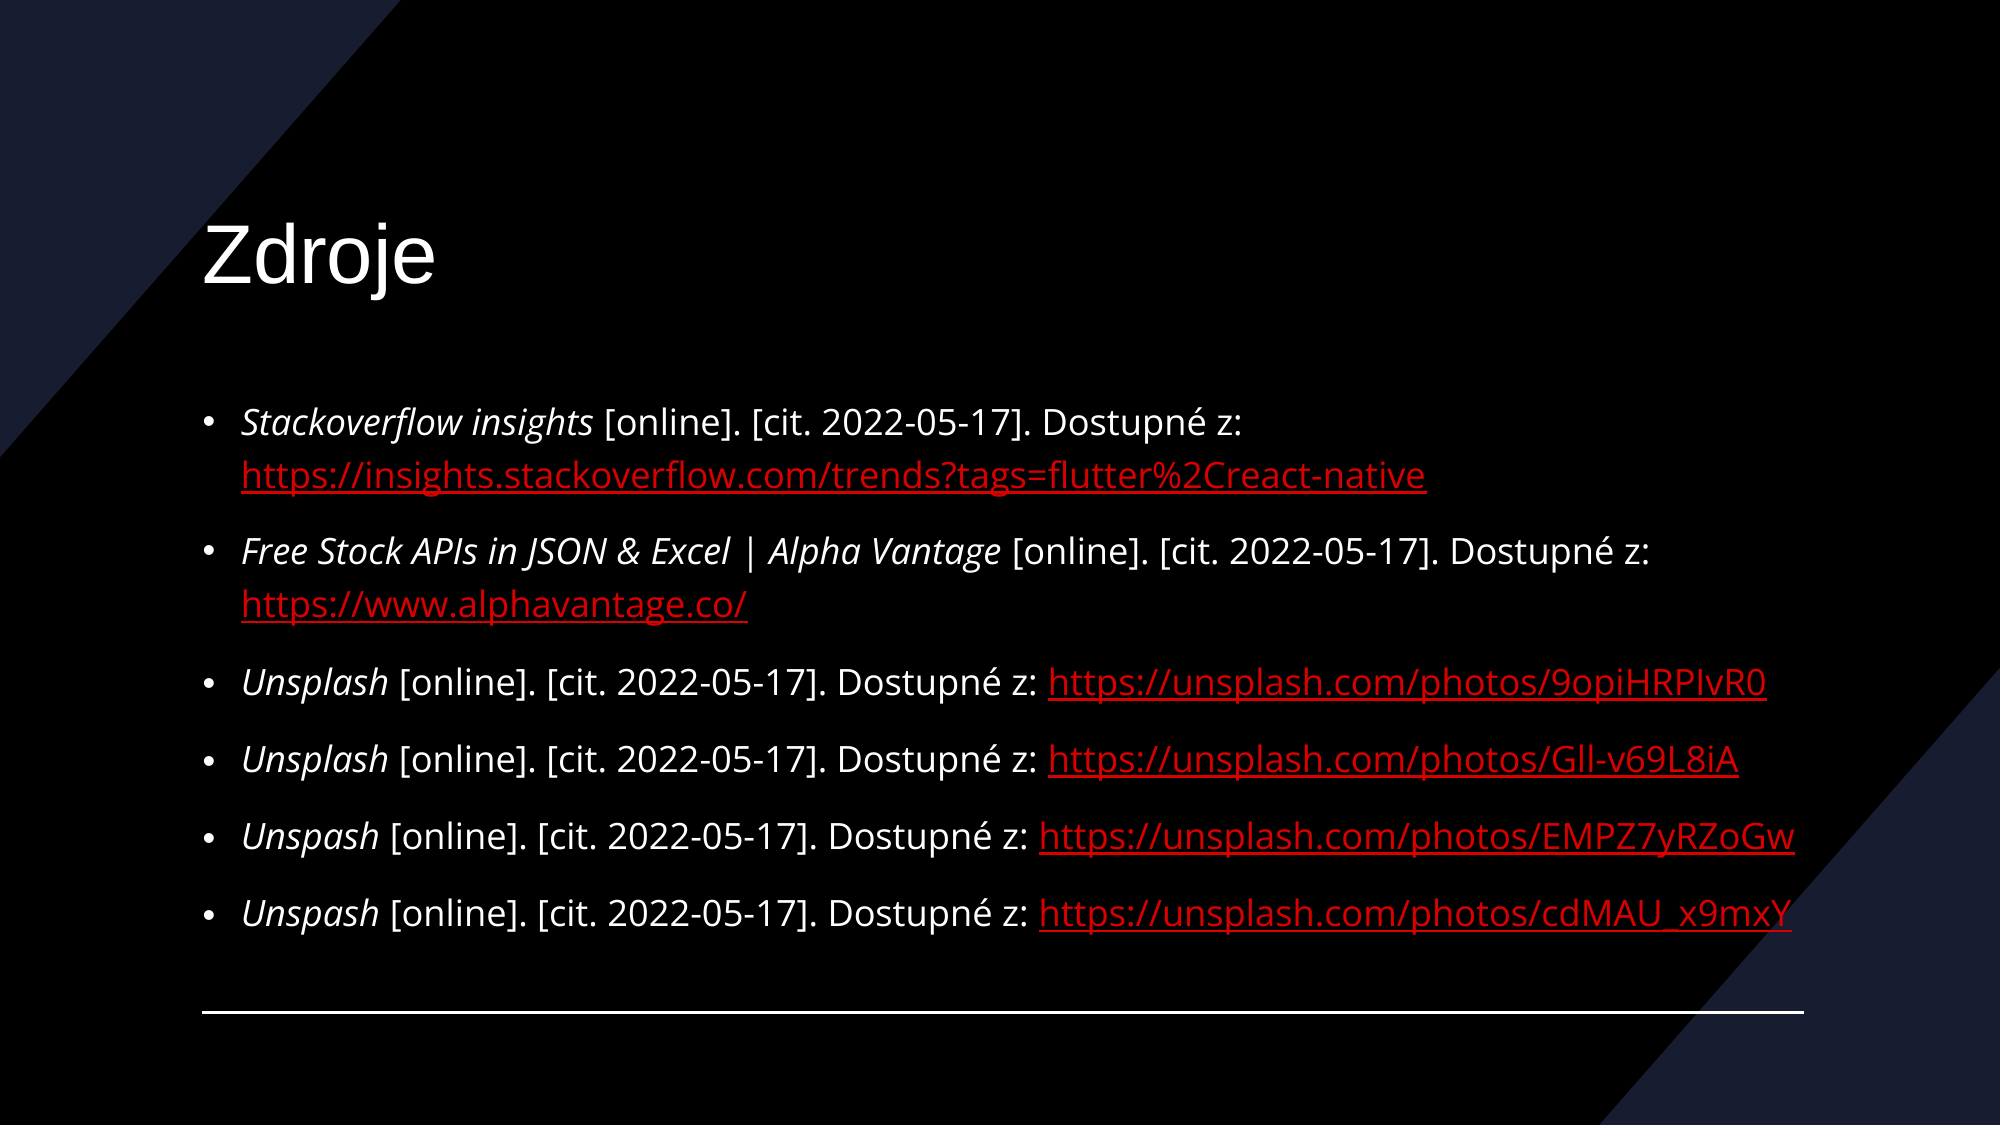

# Zdroje
Stackoverflow insights [online]. [cit. 2022-05-17]. Dostupné z: https://insights.stackoverflow.com/trends?tags=flutter%2Creact-native
Free Stock APIs in JSON & Excel | Alpha Vantage [online]. [cit. 2022-05-17]. Dostupné z: https://www.alphavantage.co/
Unsplash [online]. [cit. 2022-05-17]. Dostupné z: https://unsplash.com/photos/9opiHRPIvR0
Unsplash [online]. [cit. 2022-05-17]. Dostupné z: https://unsplash.com/photos/Gll-v69L8iA
Unspash [online]. [cit. 2022-05-17]. Dostupné z: https://unsplash.com/photos/EMPZ7yRZoGw
Unspash [online]. [cit. 2022-05-17]. Dostupné z: https://unsplash.com/photos/cdMAU_x9mxY